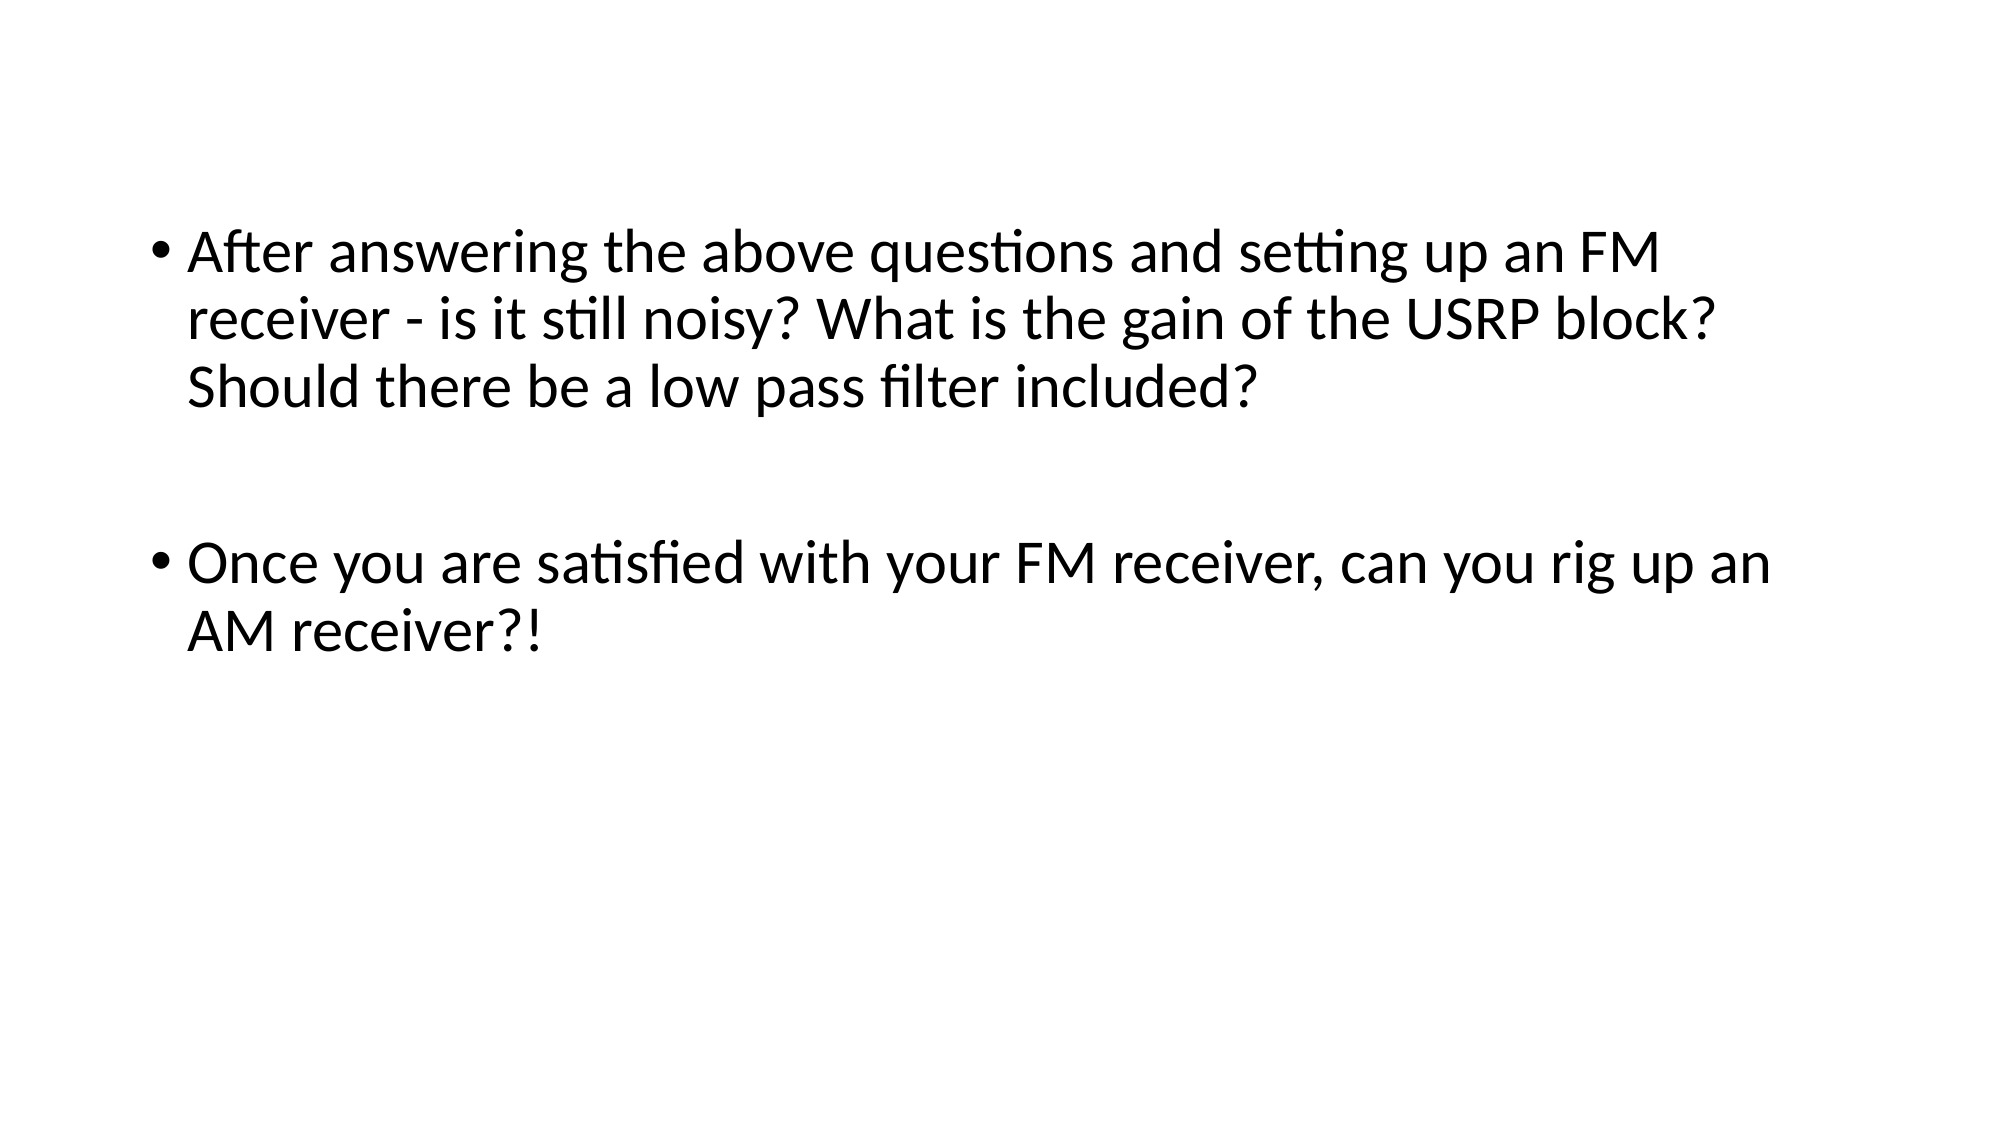

After answering the above questions and setting up an FM receiver - is it still noisy? What is the gain of the USRP block? Should there be a low pass filter included?

Once you are satisfied with your FM receiver, can you rig up an AM receiver?!